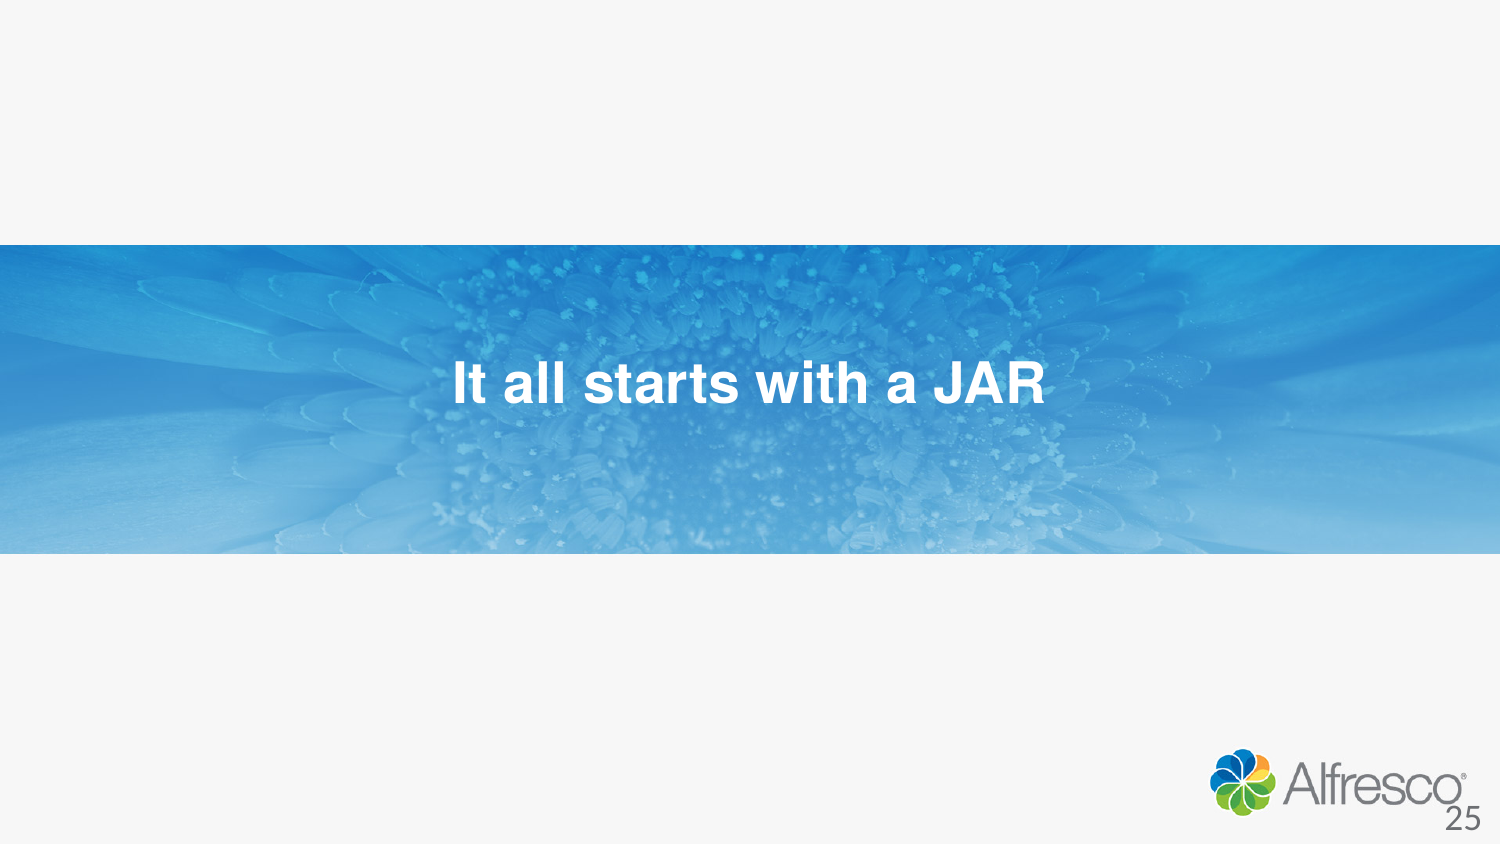

# It all starts with a JAR

25